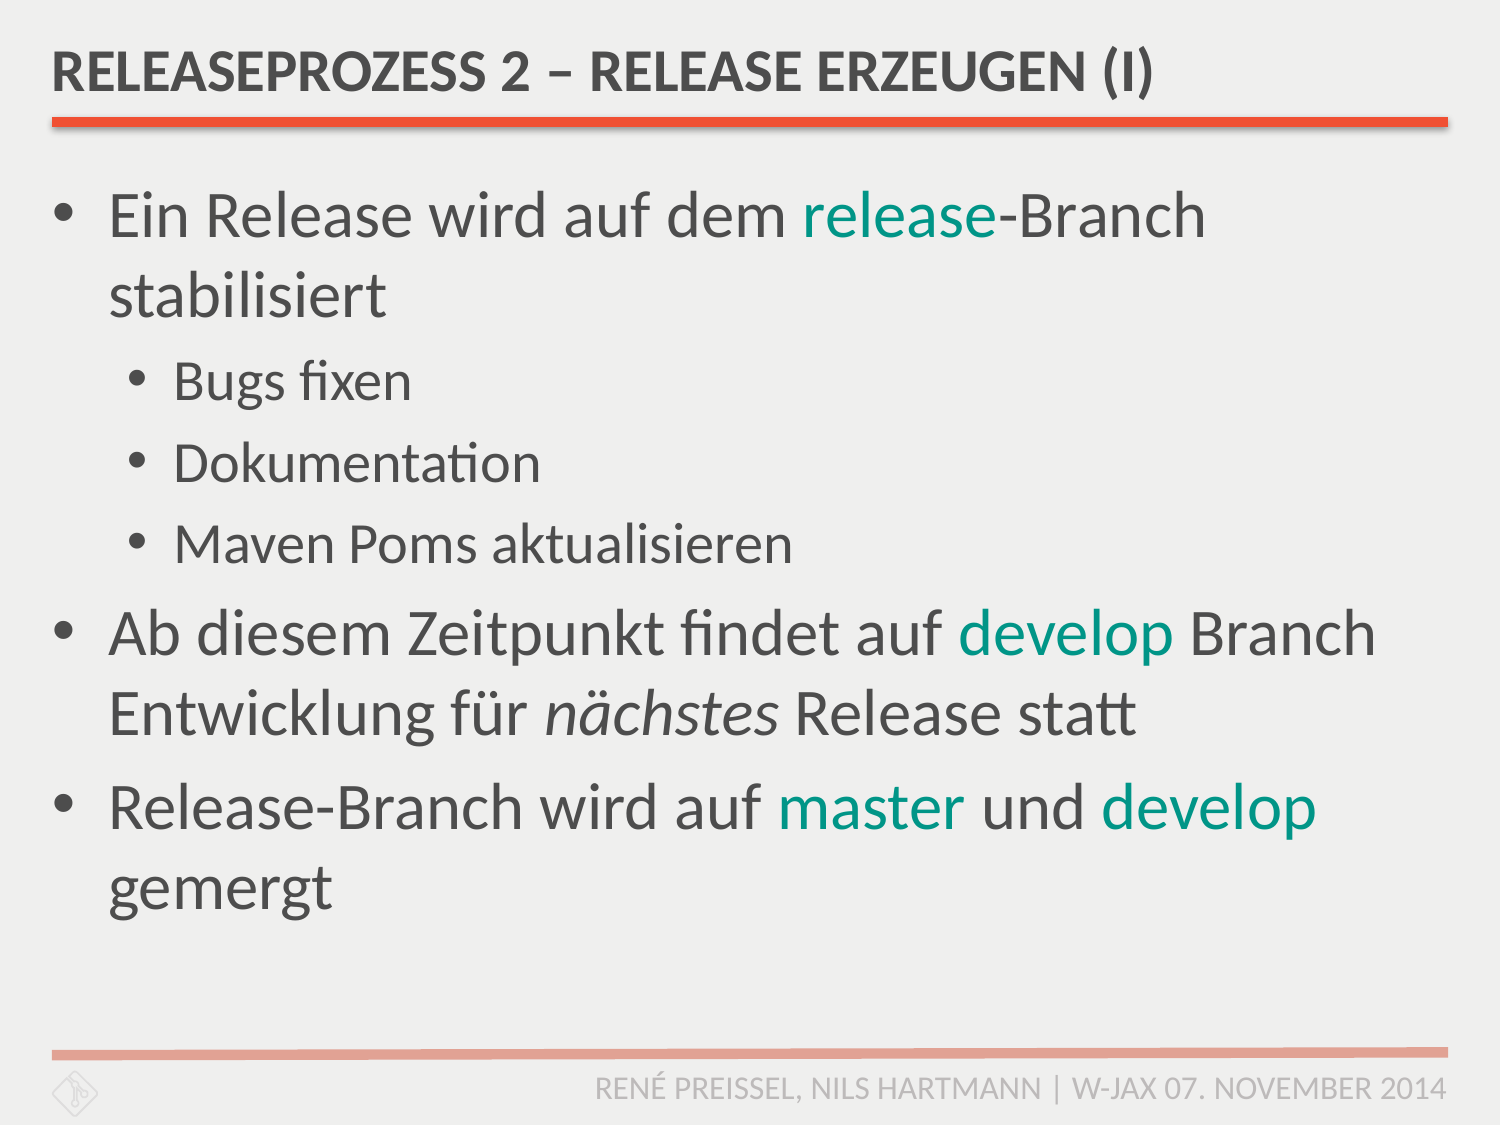

# RELEASEPROZESS 2 – RELEASE ERZEUGEN (I)
Ein Release wird auf dem release-Branch stabilisiert
Bugs fixen
Dokumentation
Maven Poms aktualisieren
Ab diesem Zeitpunkt findet auf develop Branch Entwicklung für nächstes Release statt
Release-Branch wird auf master und develop gemergt